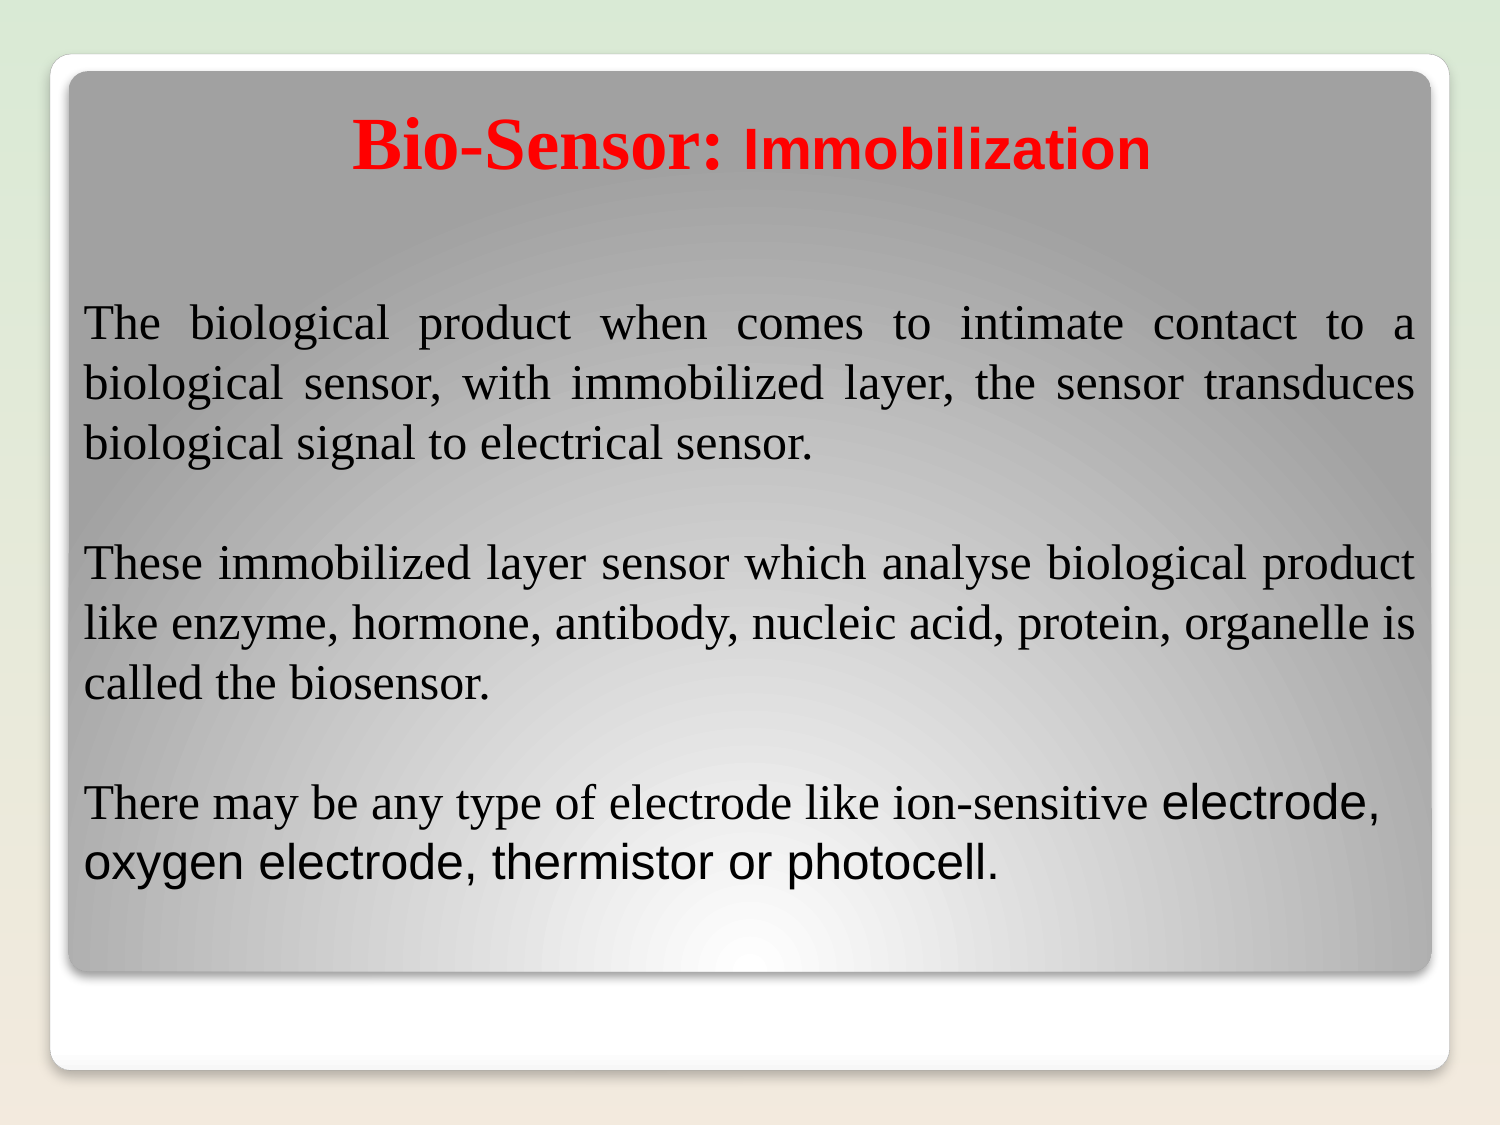

Bio-Sensor: Immobilization
The biological product when comes to intimate contact to a biological sensor, with immobilized layer, the sensor transduces biological signal to electrical sensor.

These immobilized layer sensor which analyse biological product like enzyme, hormone, antibody, nucleic acid, protein, organelle is called the biosensor.

There may be any type of electrode like ion-sensitive electrode, oxygen electrode, thermistor or photocell.